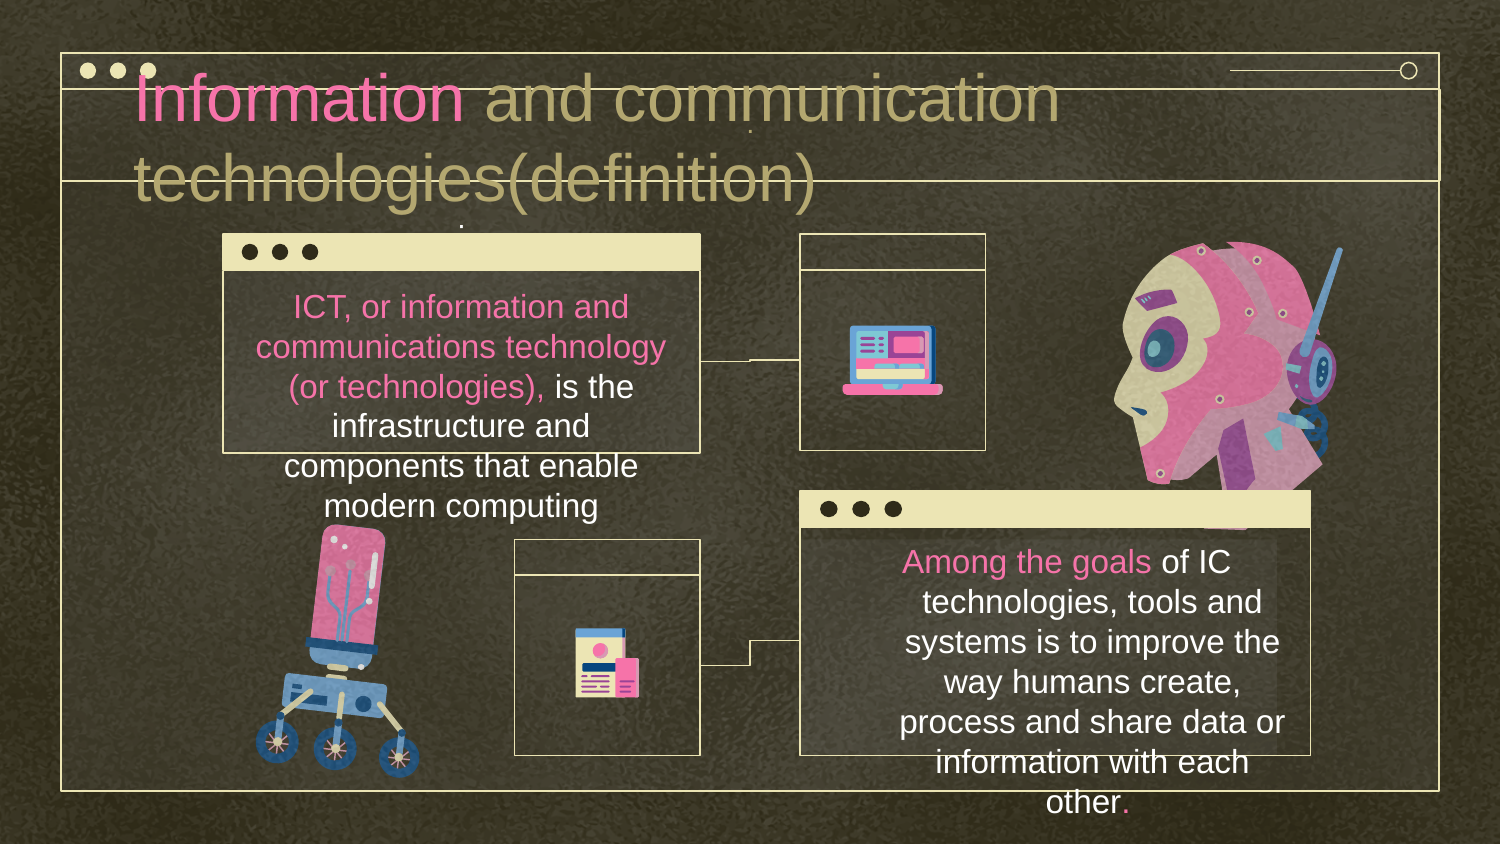

# Information and communication technologies(definition)
.
.

ICT, or information and communications technology (or technologies), is the infrastructure and components that enable modern computing

Among the goals of IC technologies, tools and systems is to improve the way humans create, process and share data or information with each other.